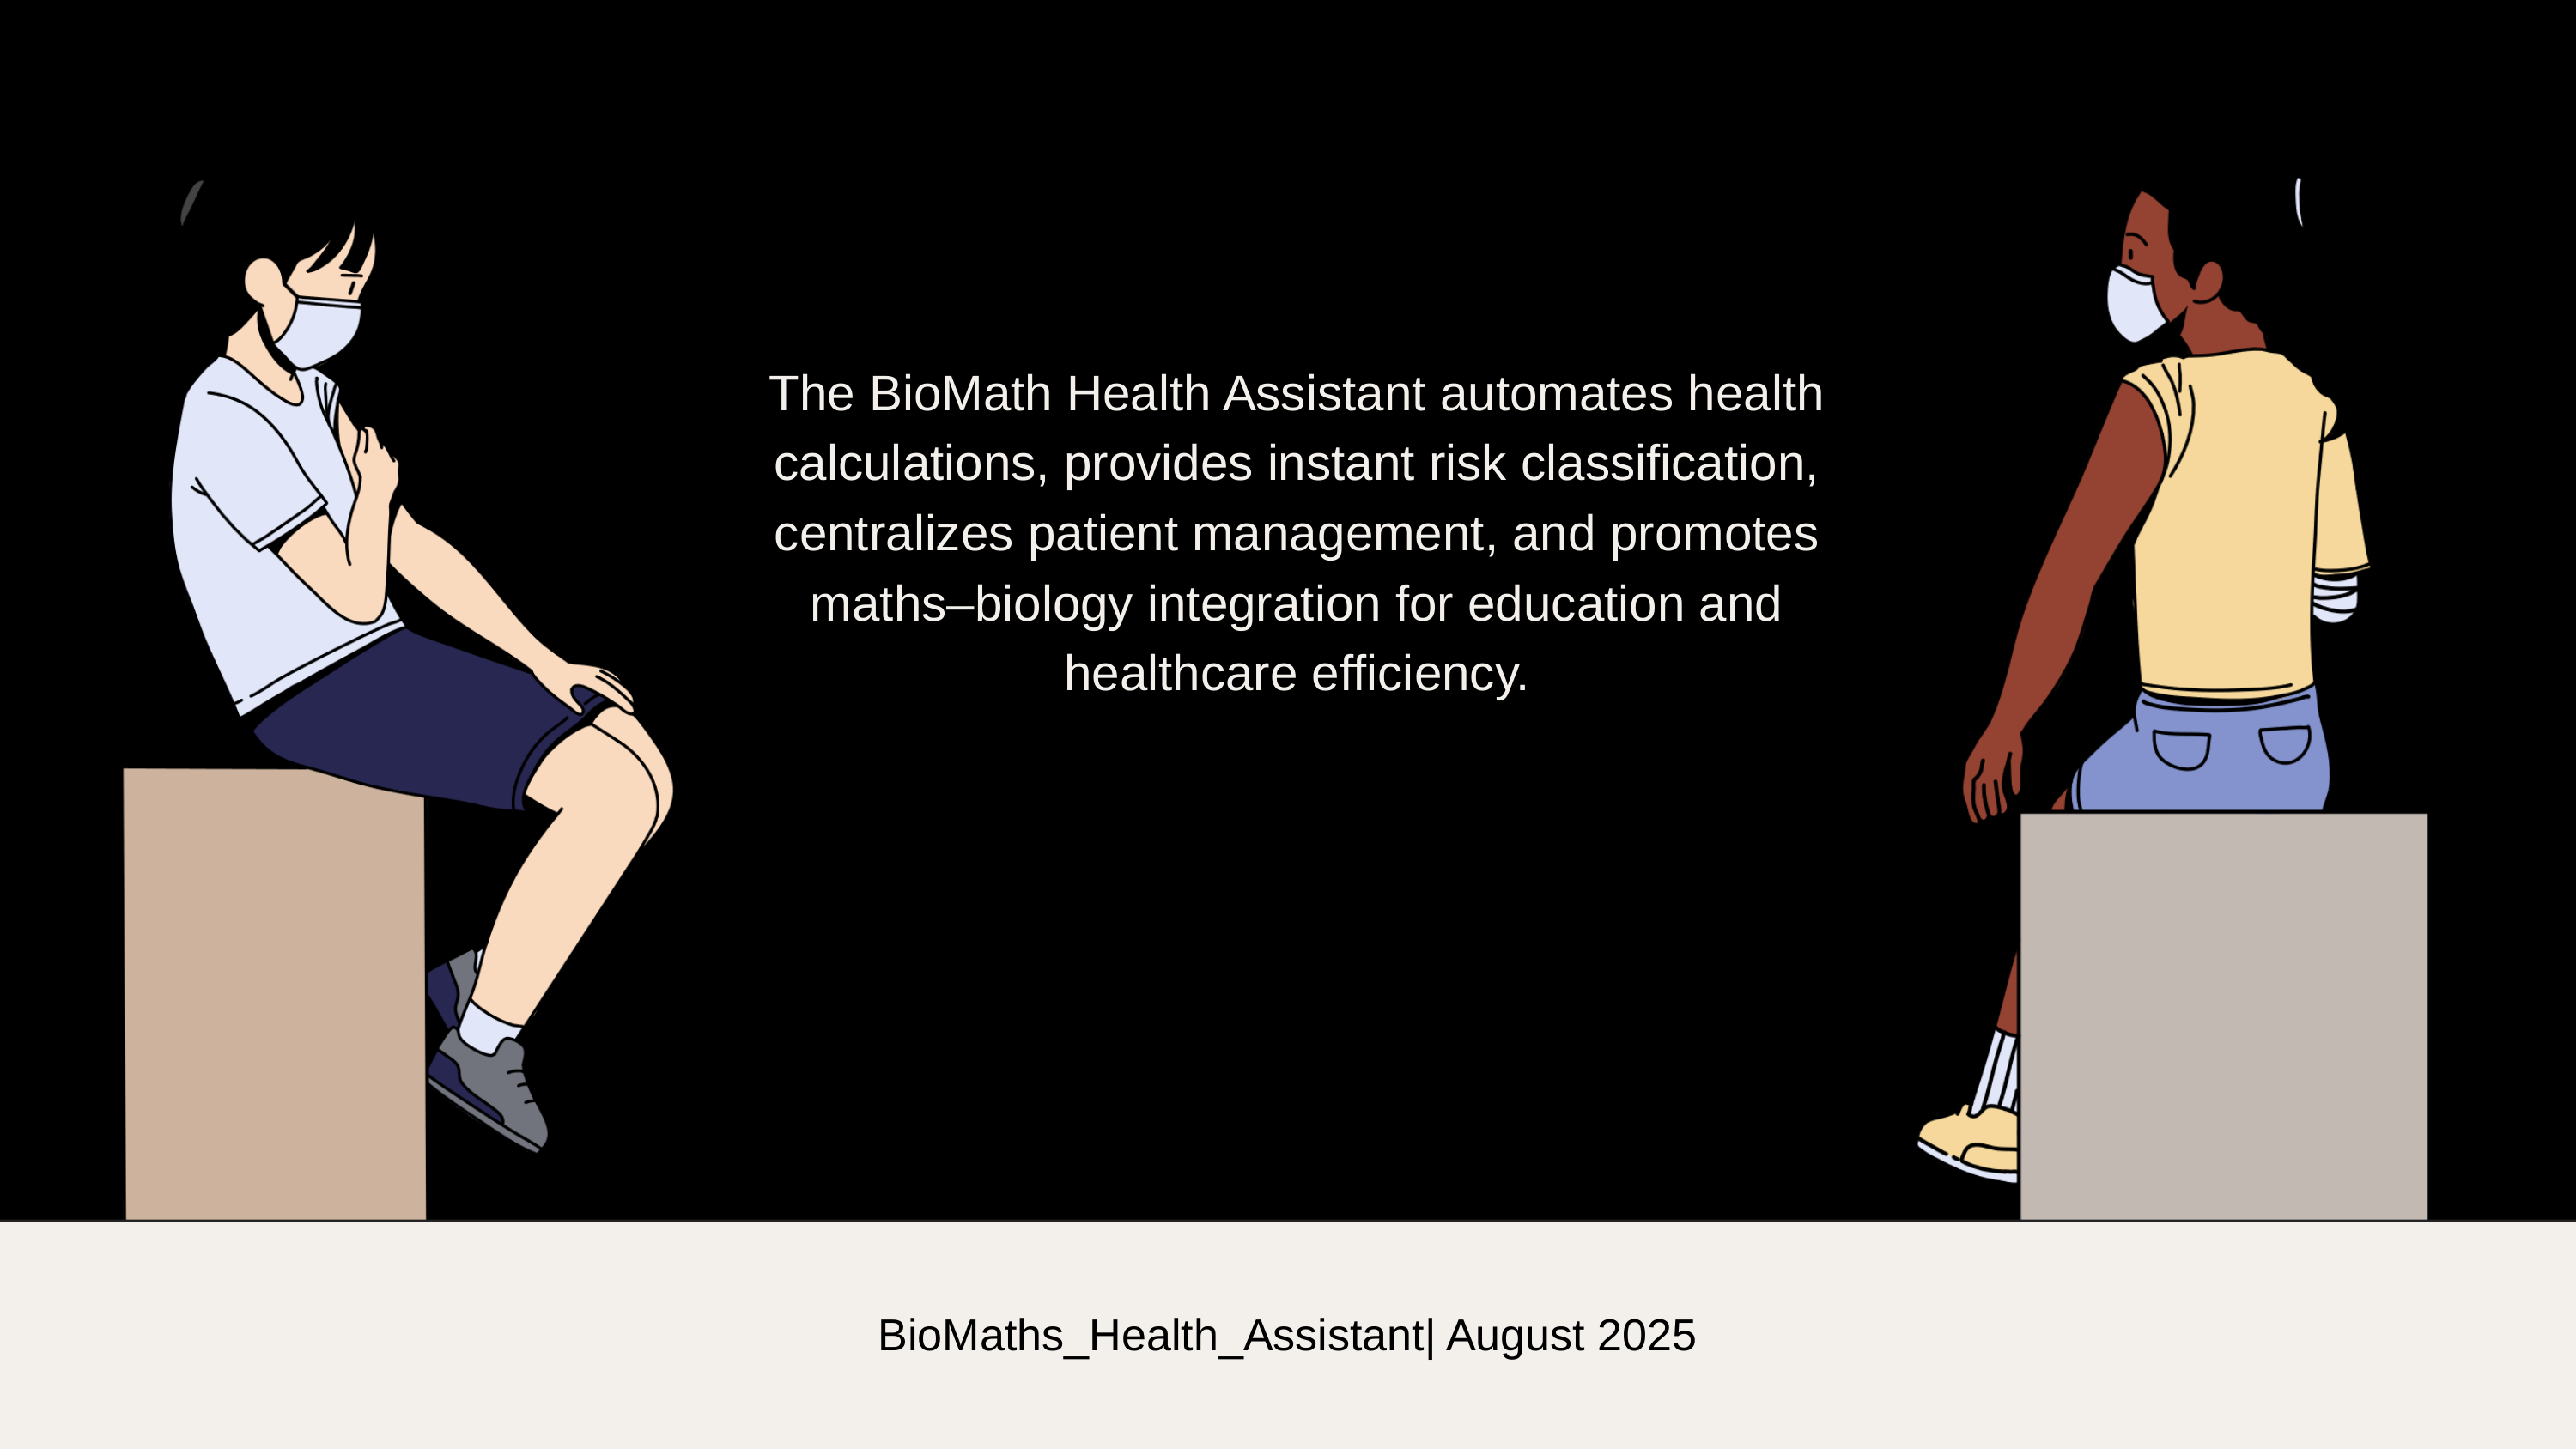

The BioMath Health Assistant automates health calculations, provides instant risk classification, centralizes patient management, and promotes maths–biology integration for education and healthcare efficiency.

BioMaths_Health_Assistant| August 2025